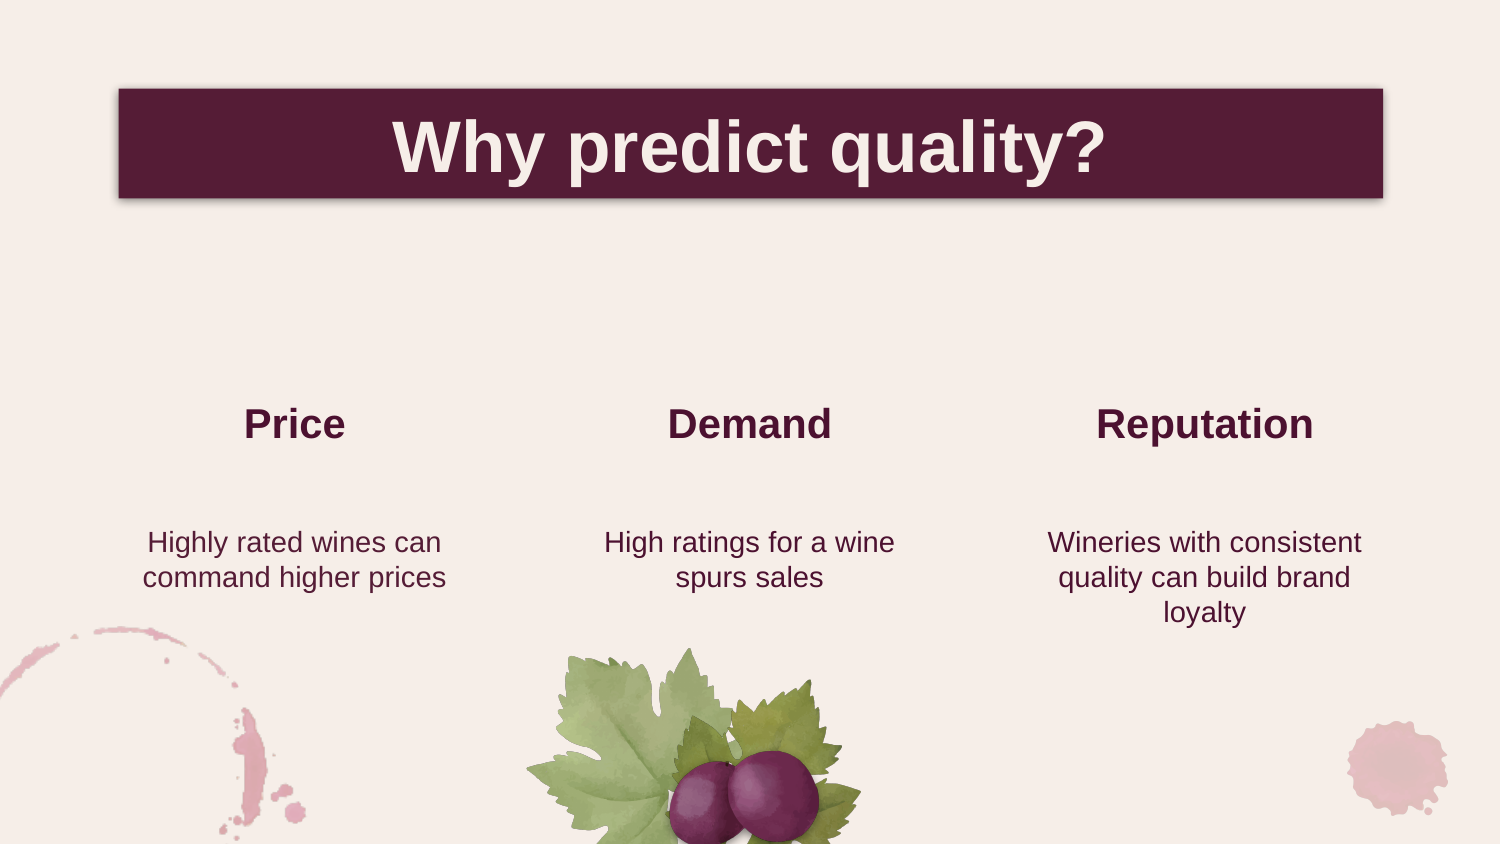

# Why predict quality?
Price
Demand
Reputation
Highly rated wines can command higher prices

High ratings for a wine spurs sales

Wineries with consistent quality can build brand loyalty